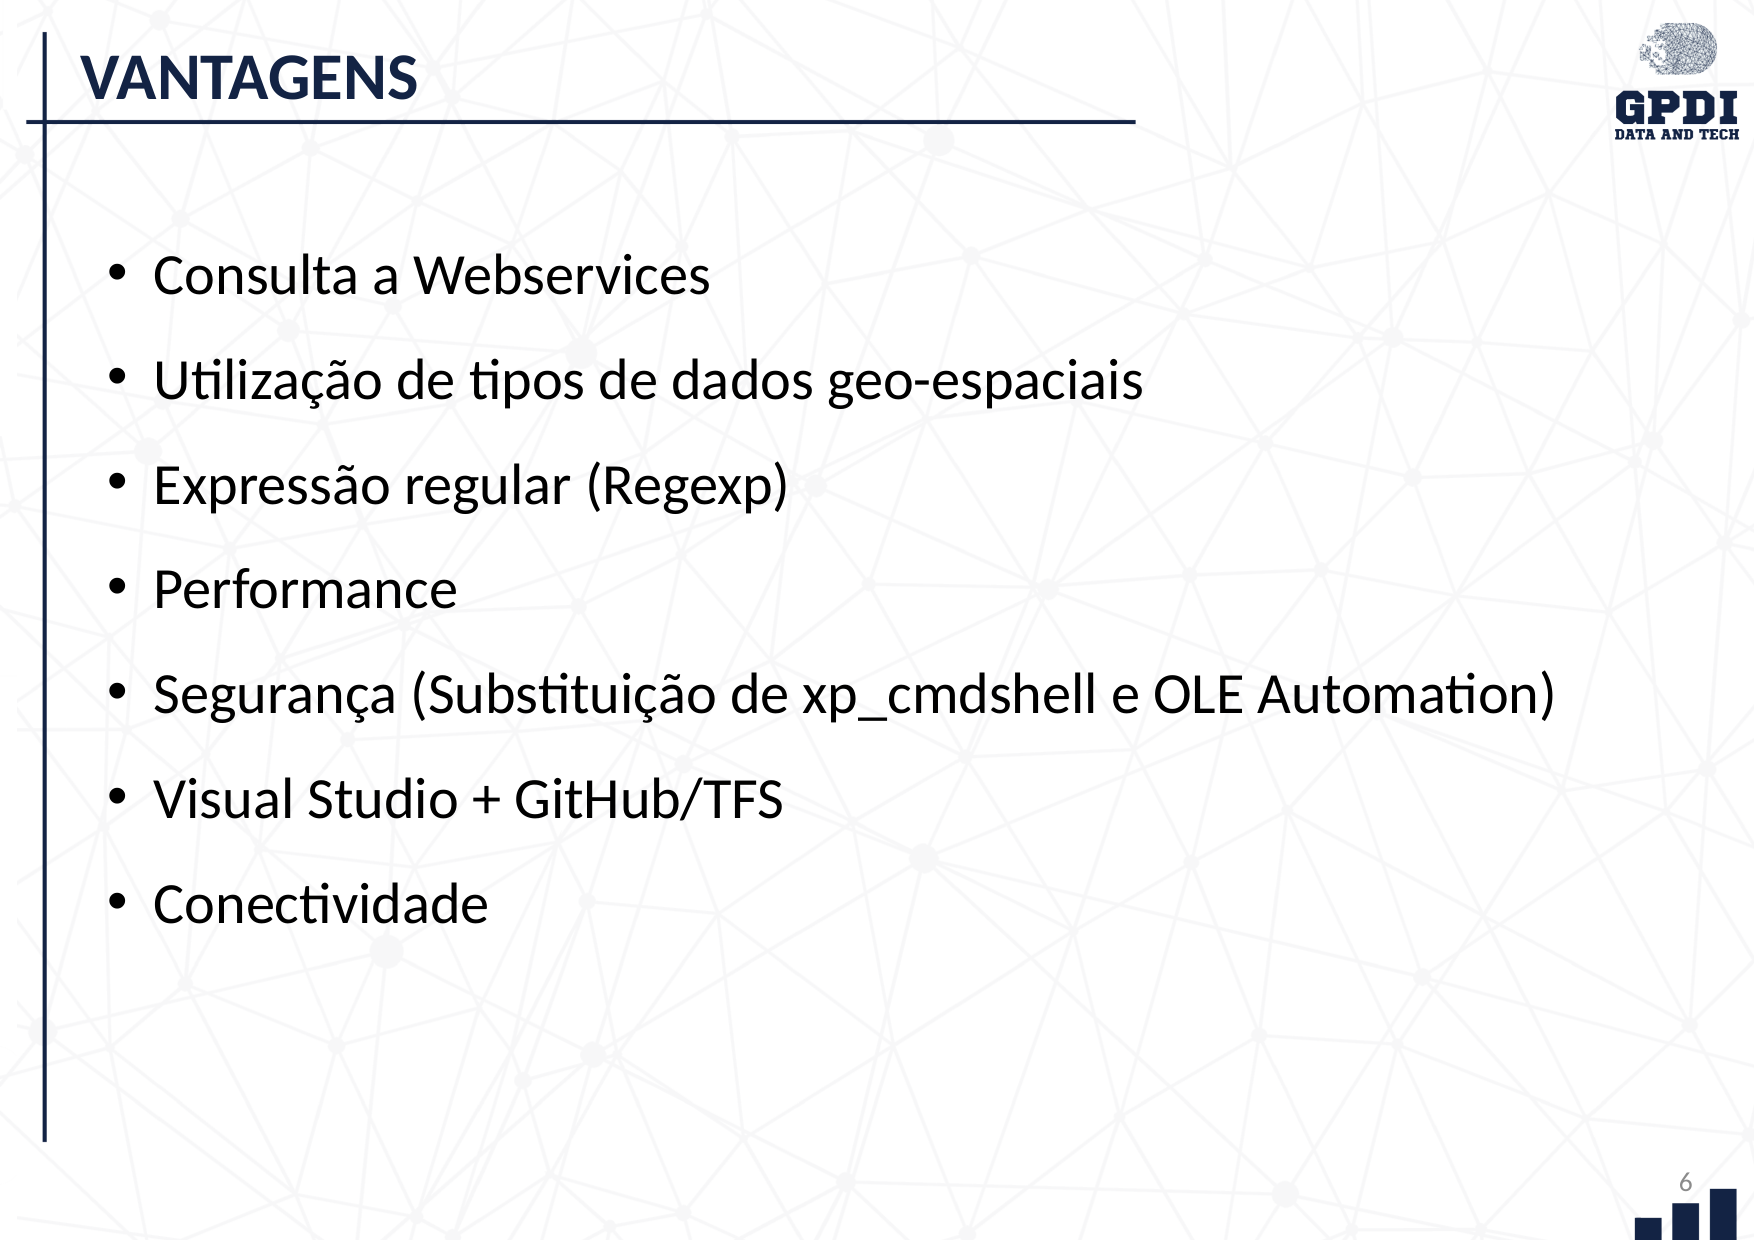

VANTAGENS
Consulta a Webservices
Utilização de tipos de dados geo-espaciais
Expressão regular (Regexp)
Performance
Segurança (Substituição de xp_cmdshell e OLE Automation)
Visual Studio + GitHub/TFS
Conectividade

6